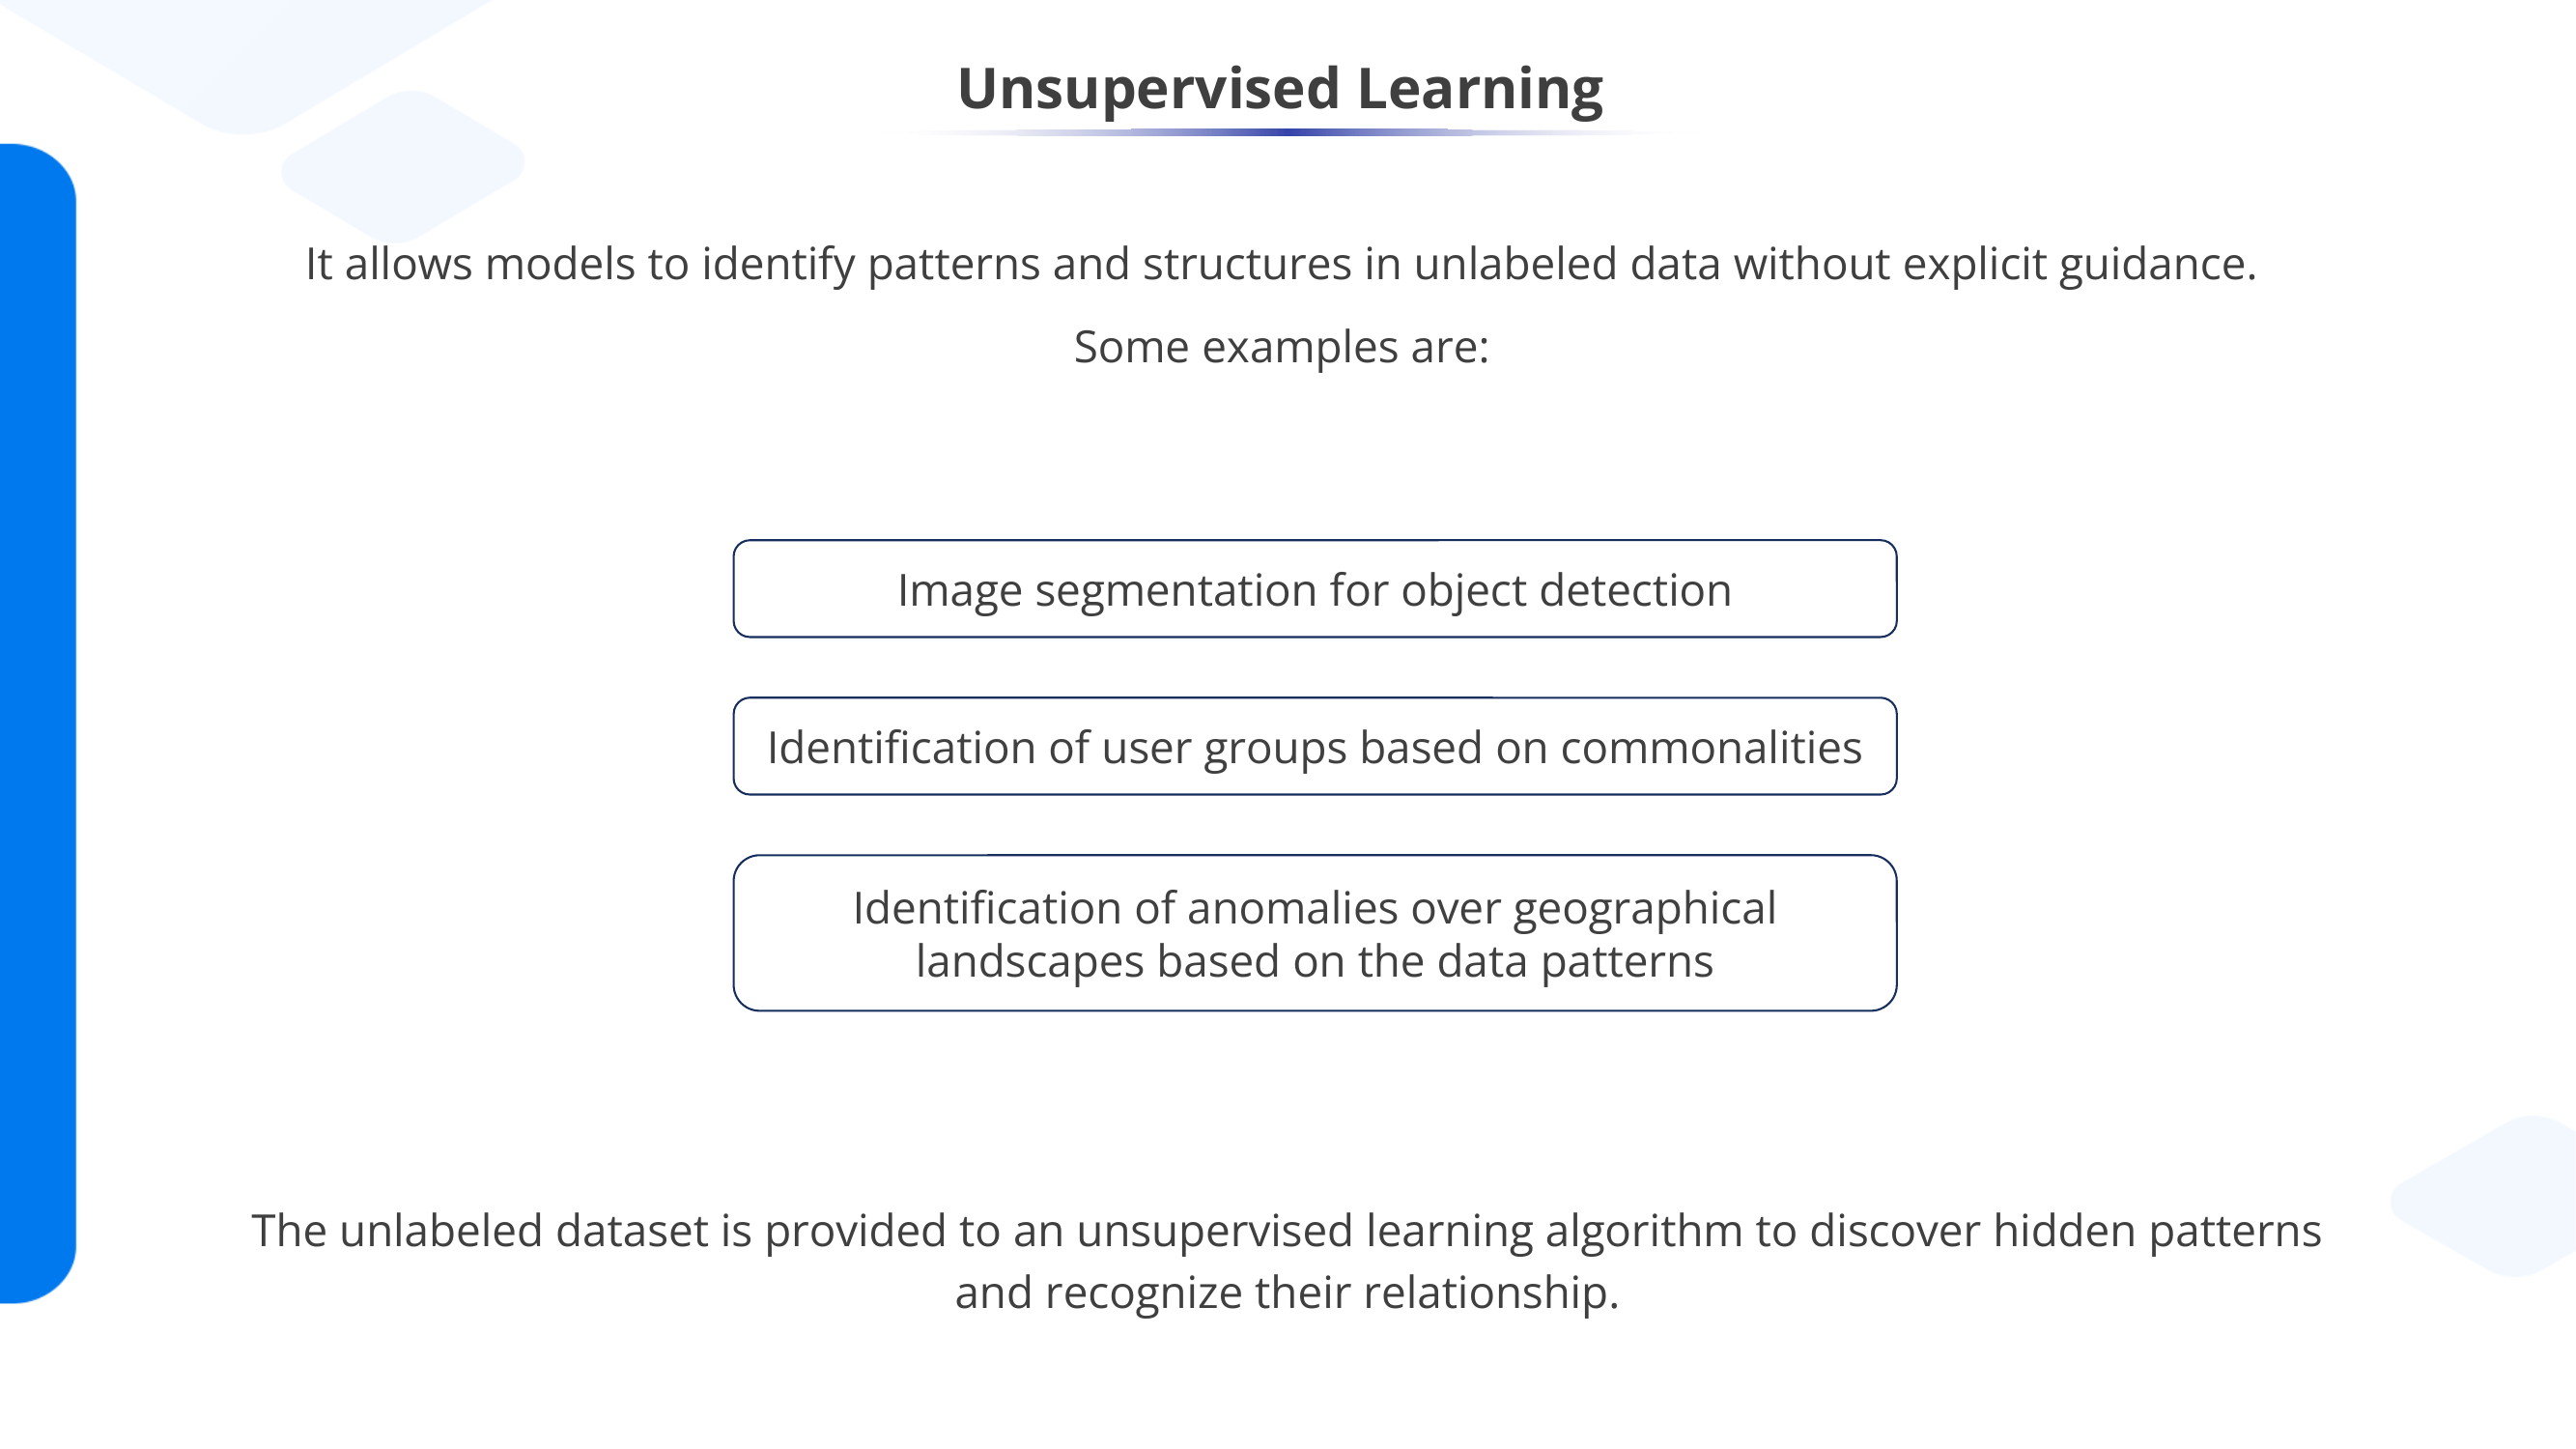

Unsupervised Learning

It allows models to identify patterns and structures in unlabeled data without explicit guidance.
Some examples are:
Image segmentation for object detection
Identification of user groups based on commonalities
Identification of anomalies over geographical landscapes based on the data patterns
The unlabeled dataset is provided to an unsupervised learning algorithm to discover hidden patterns and recognize their relationship.